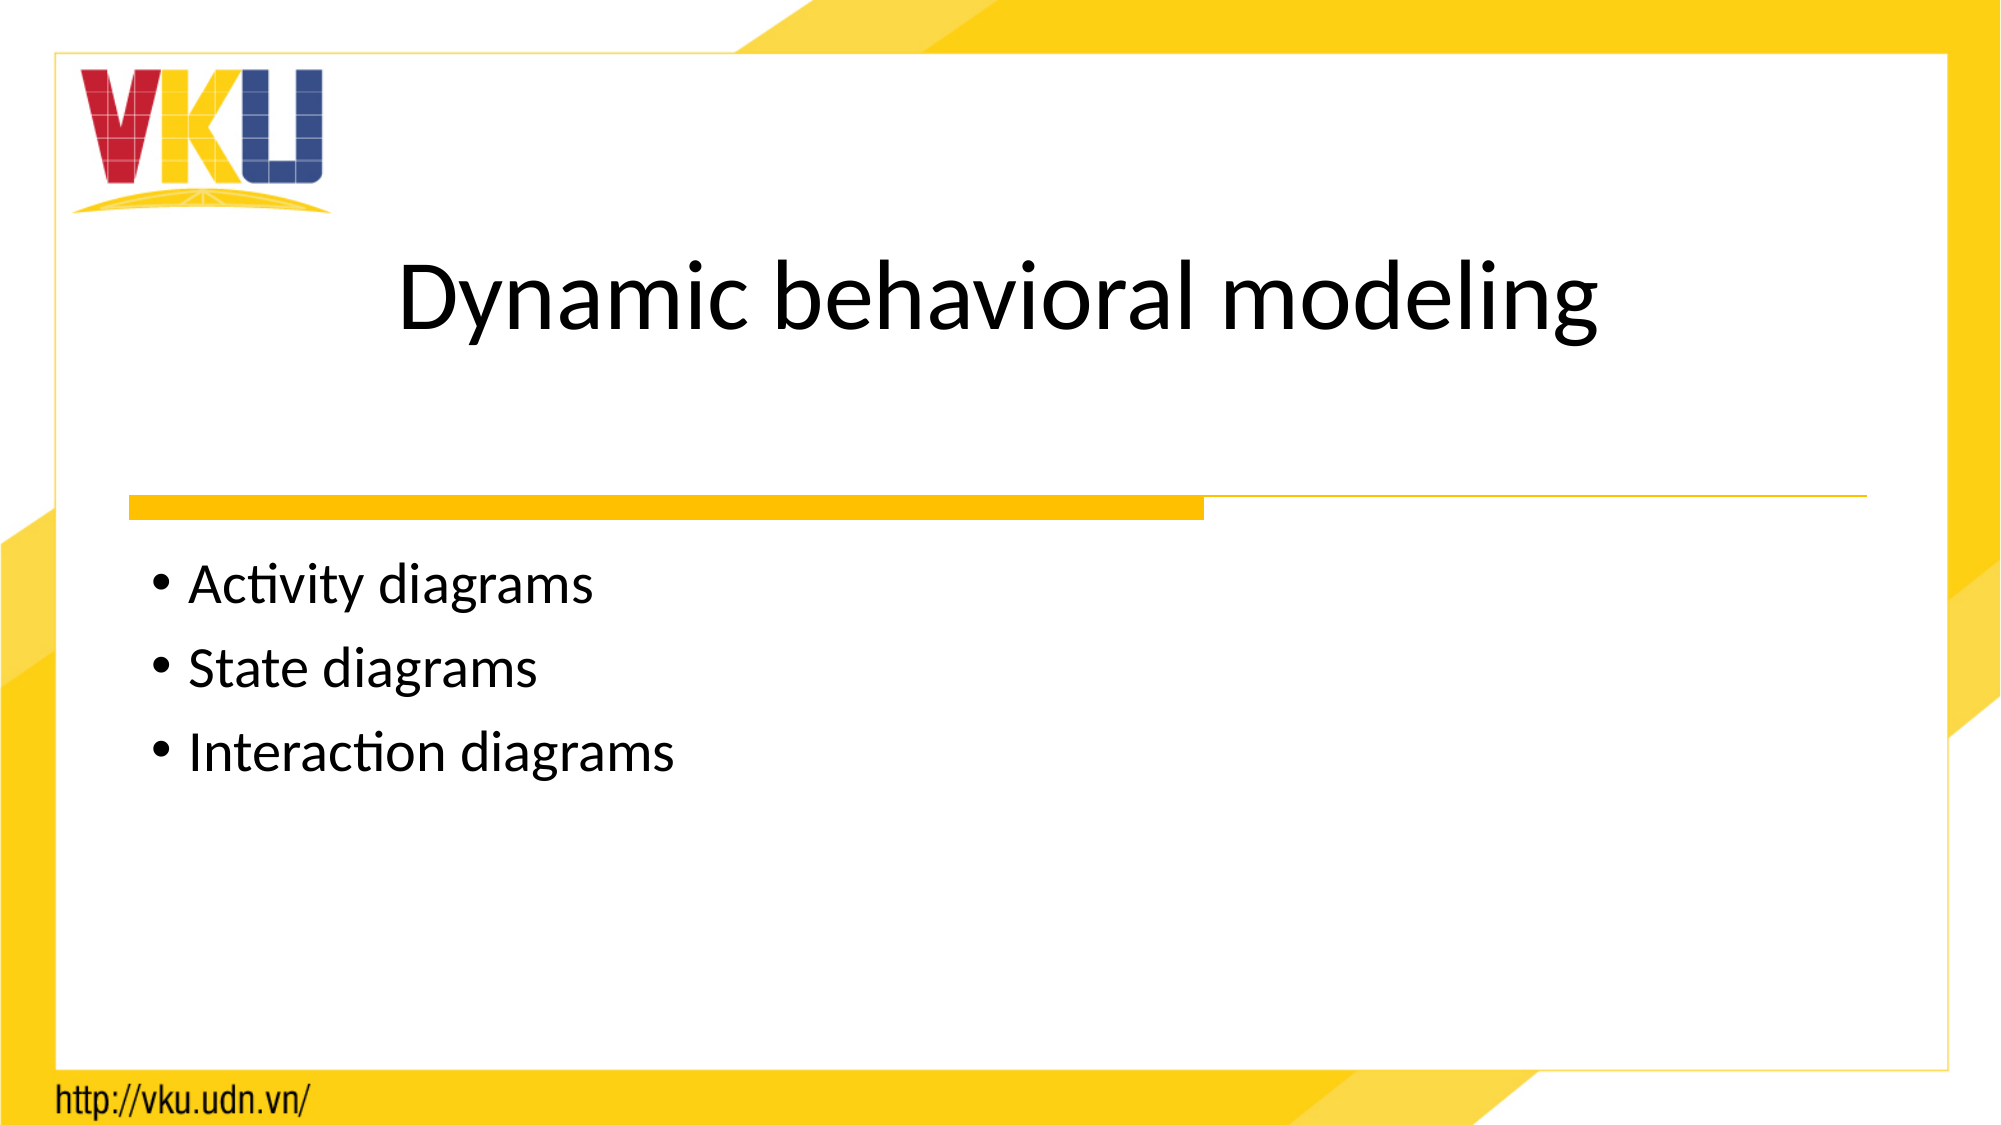

# Dynamic behavioral modeling
Activity diagrams
State diagrams
Interaction diagrams